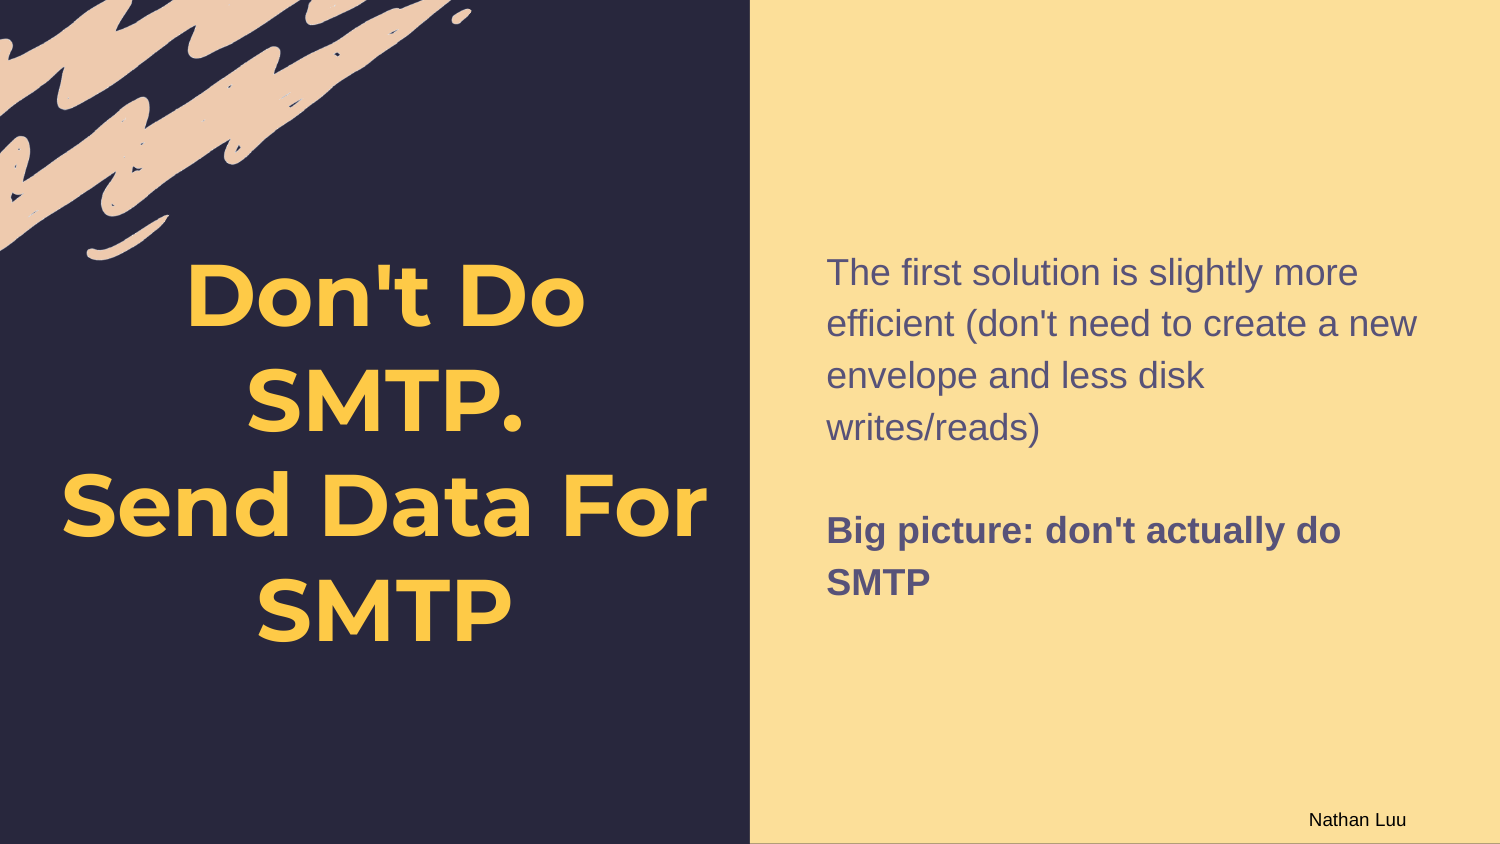

The first solution is slightly more efficient (don't need to create a new envelope and less disk writes/reads)
Big picture: don't actually do SMTP
# Don't Do SMTP. Send Data For SMTP
Nathan Luu